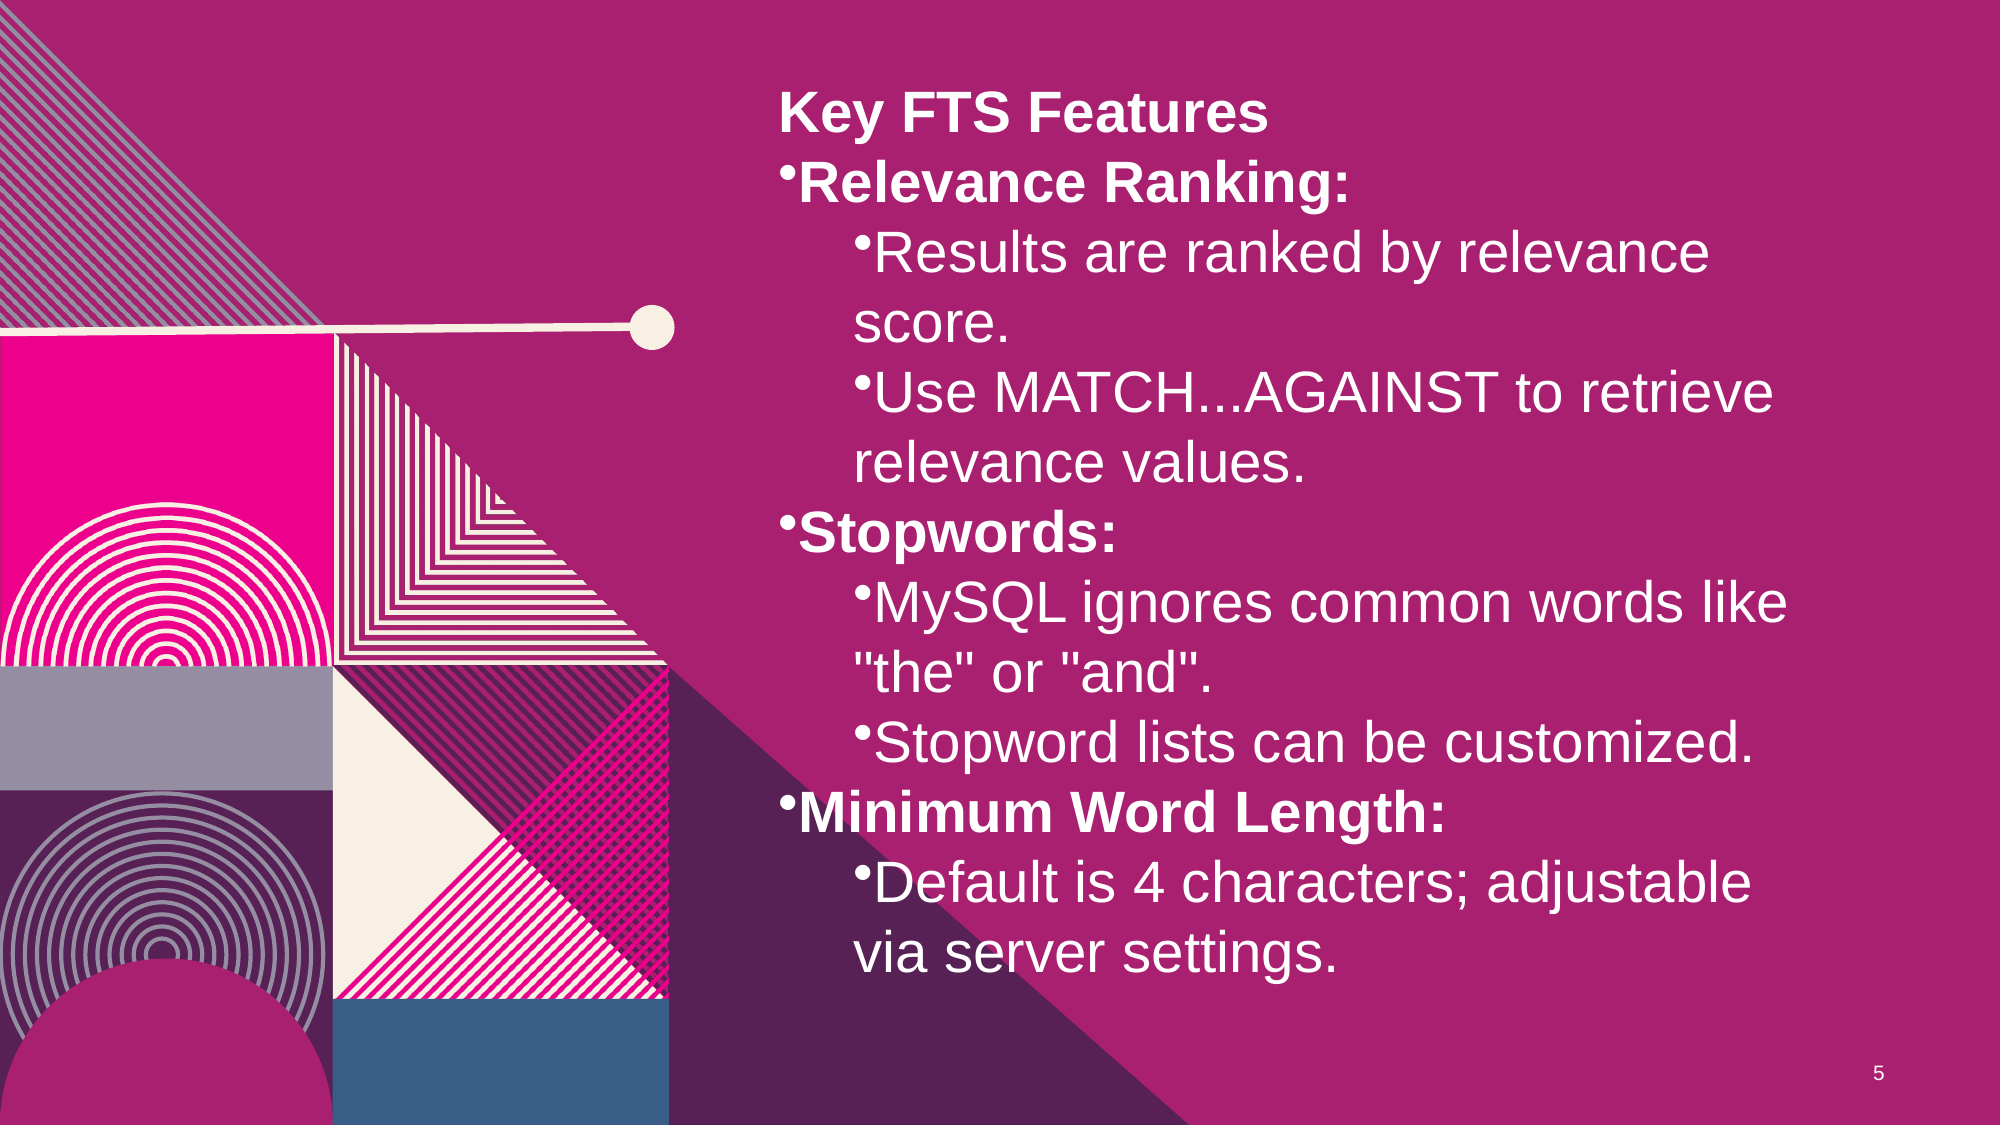

# Key FTS Features
Relevance Ranking:
Results are ranked by relevance score.
Use MATCH...AGAINST to retrieve relevance values.
Stopwords:
MySQL ignores common words like "the" or "and".
Stopword lists can be customized.
Minimum Word Length:
Default is 4 characters; adjustable via server settings.

5